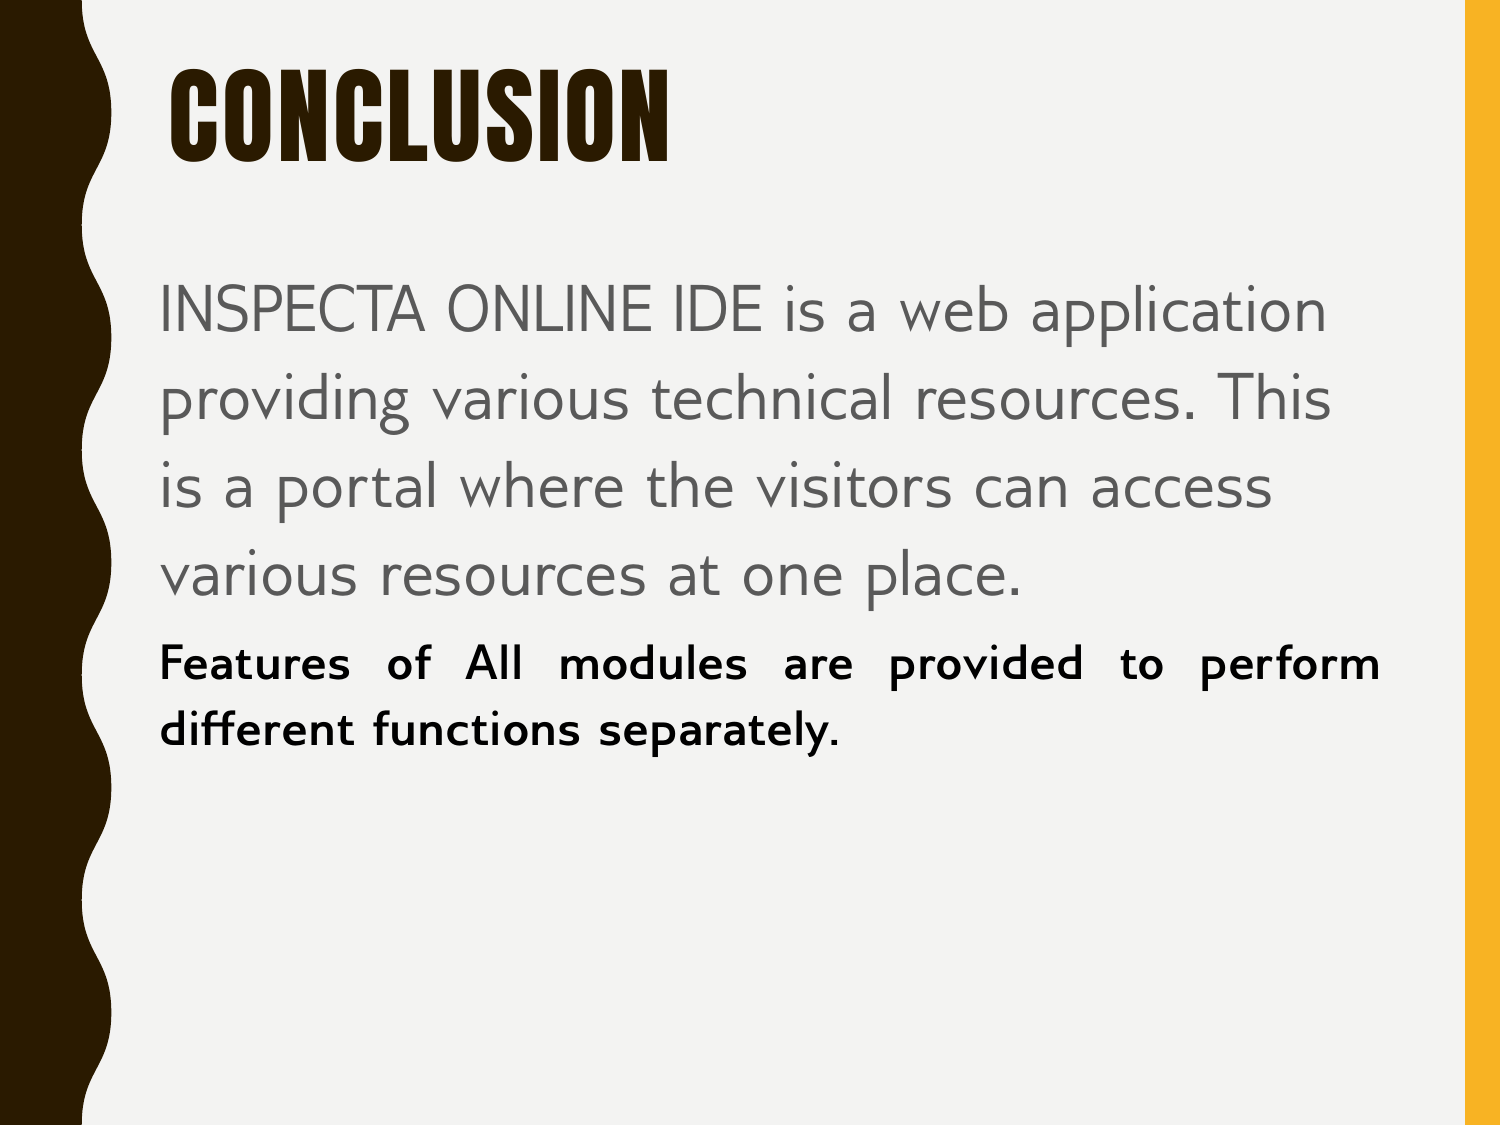

# CONCLUSION
INSPECTA ONLINE IDE is a web application providing various technical resources. This is a portal where the visitors can access various resources at one place.
Features of All modules are provided to perform different functions separately.